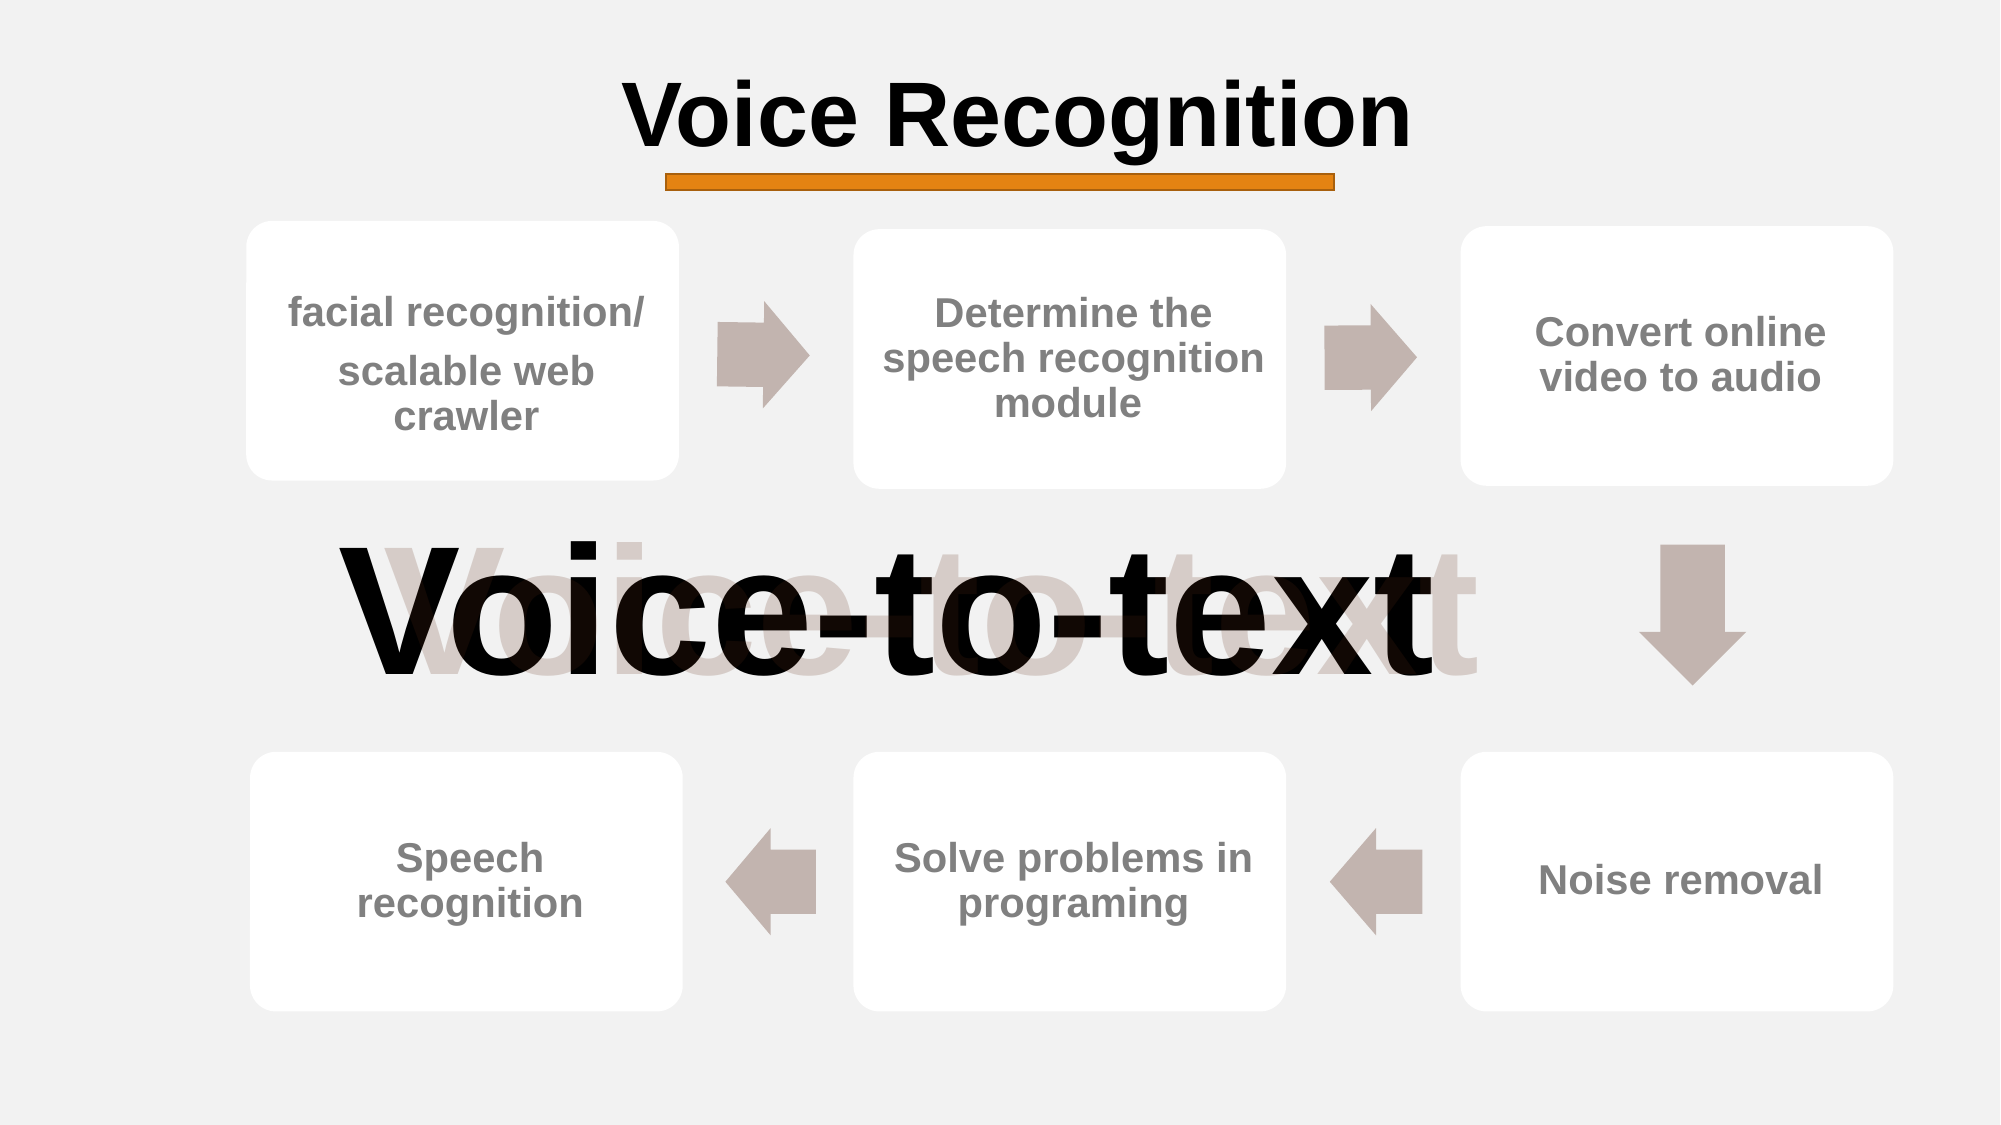

Voice Recognition

facial recognition/
scalable web crawler

Determine the speech recognition module

Convert online video to audio

Noise removal

Solve problems in programing

Speech recognition

Voice-to-text
Voice-to-text